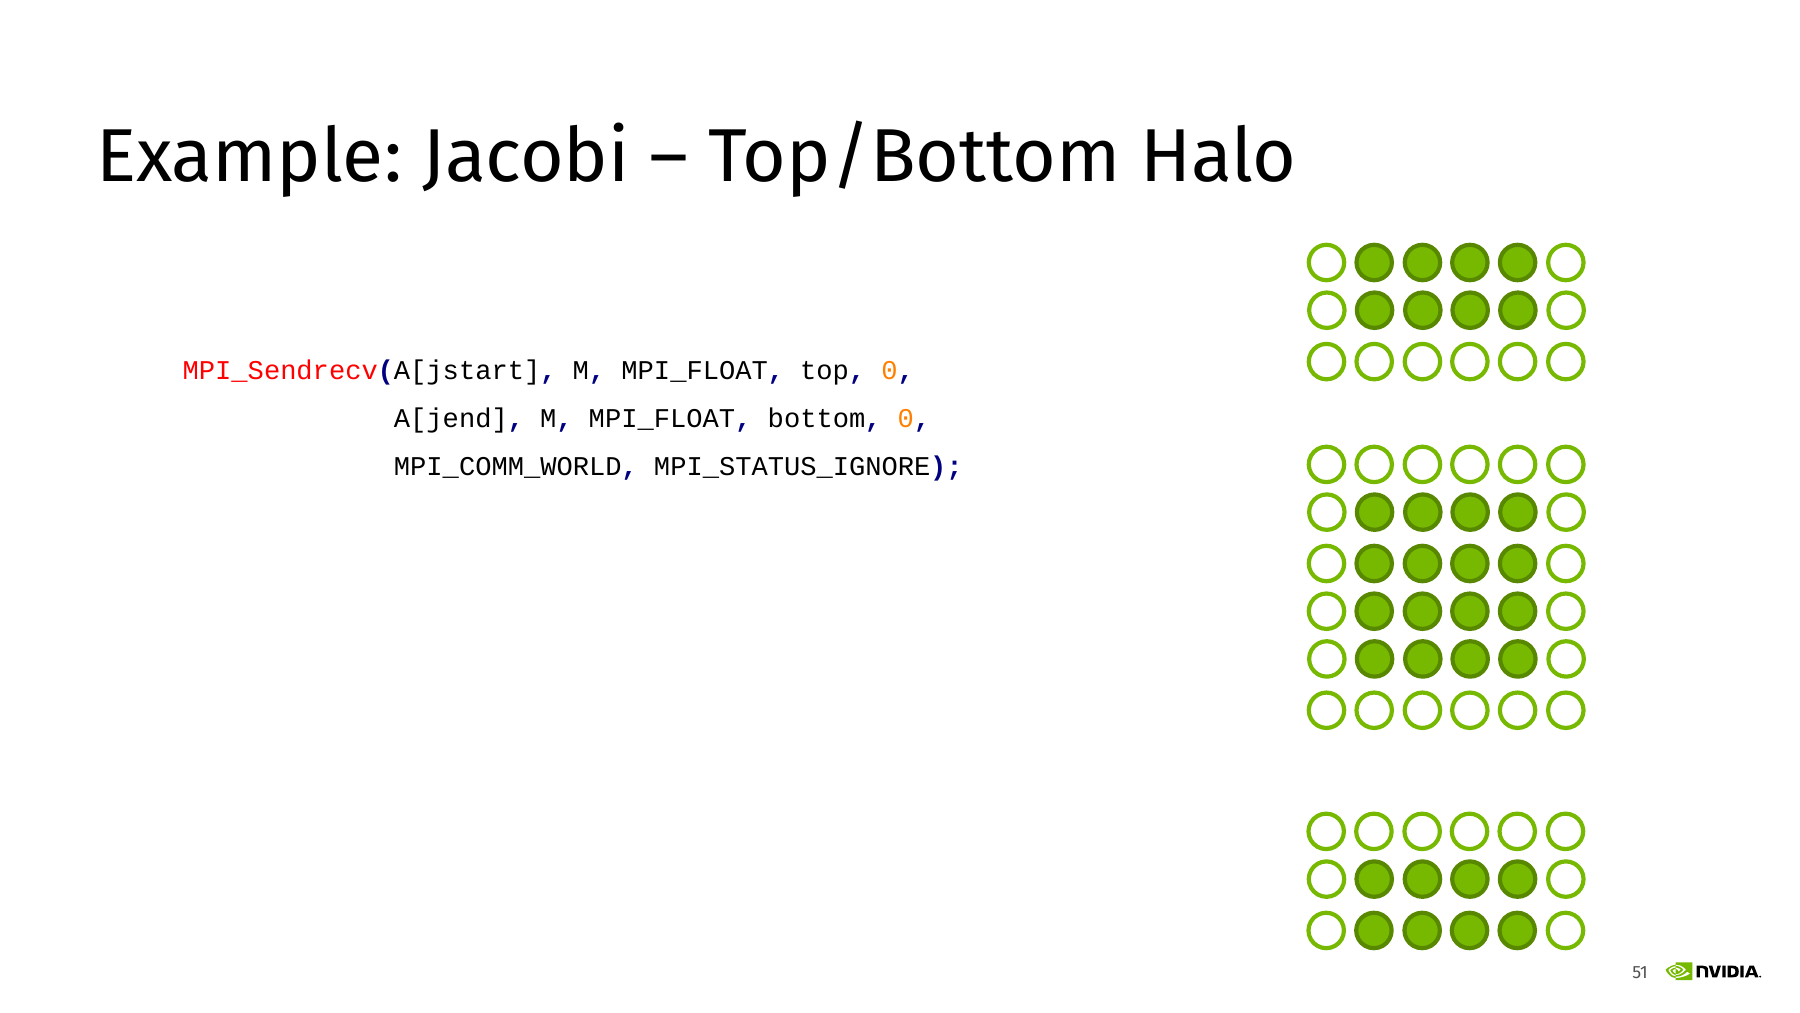

# Example: Jacobi – Top/Bottom Halo

MPI_Sendrecv(A[jstart], M, MPI_FLOAT, top, 0,
             A[jend], M, MPI_FLOAT, bottom, 0,
             MPI_COMM_WORLD, MPI_STATUS_IGNORE);